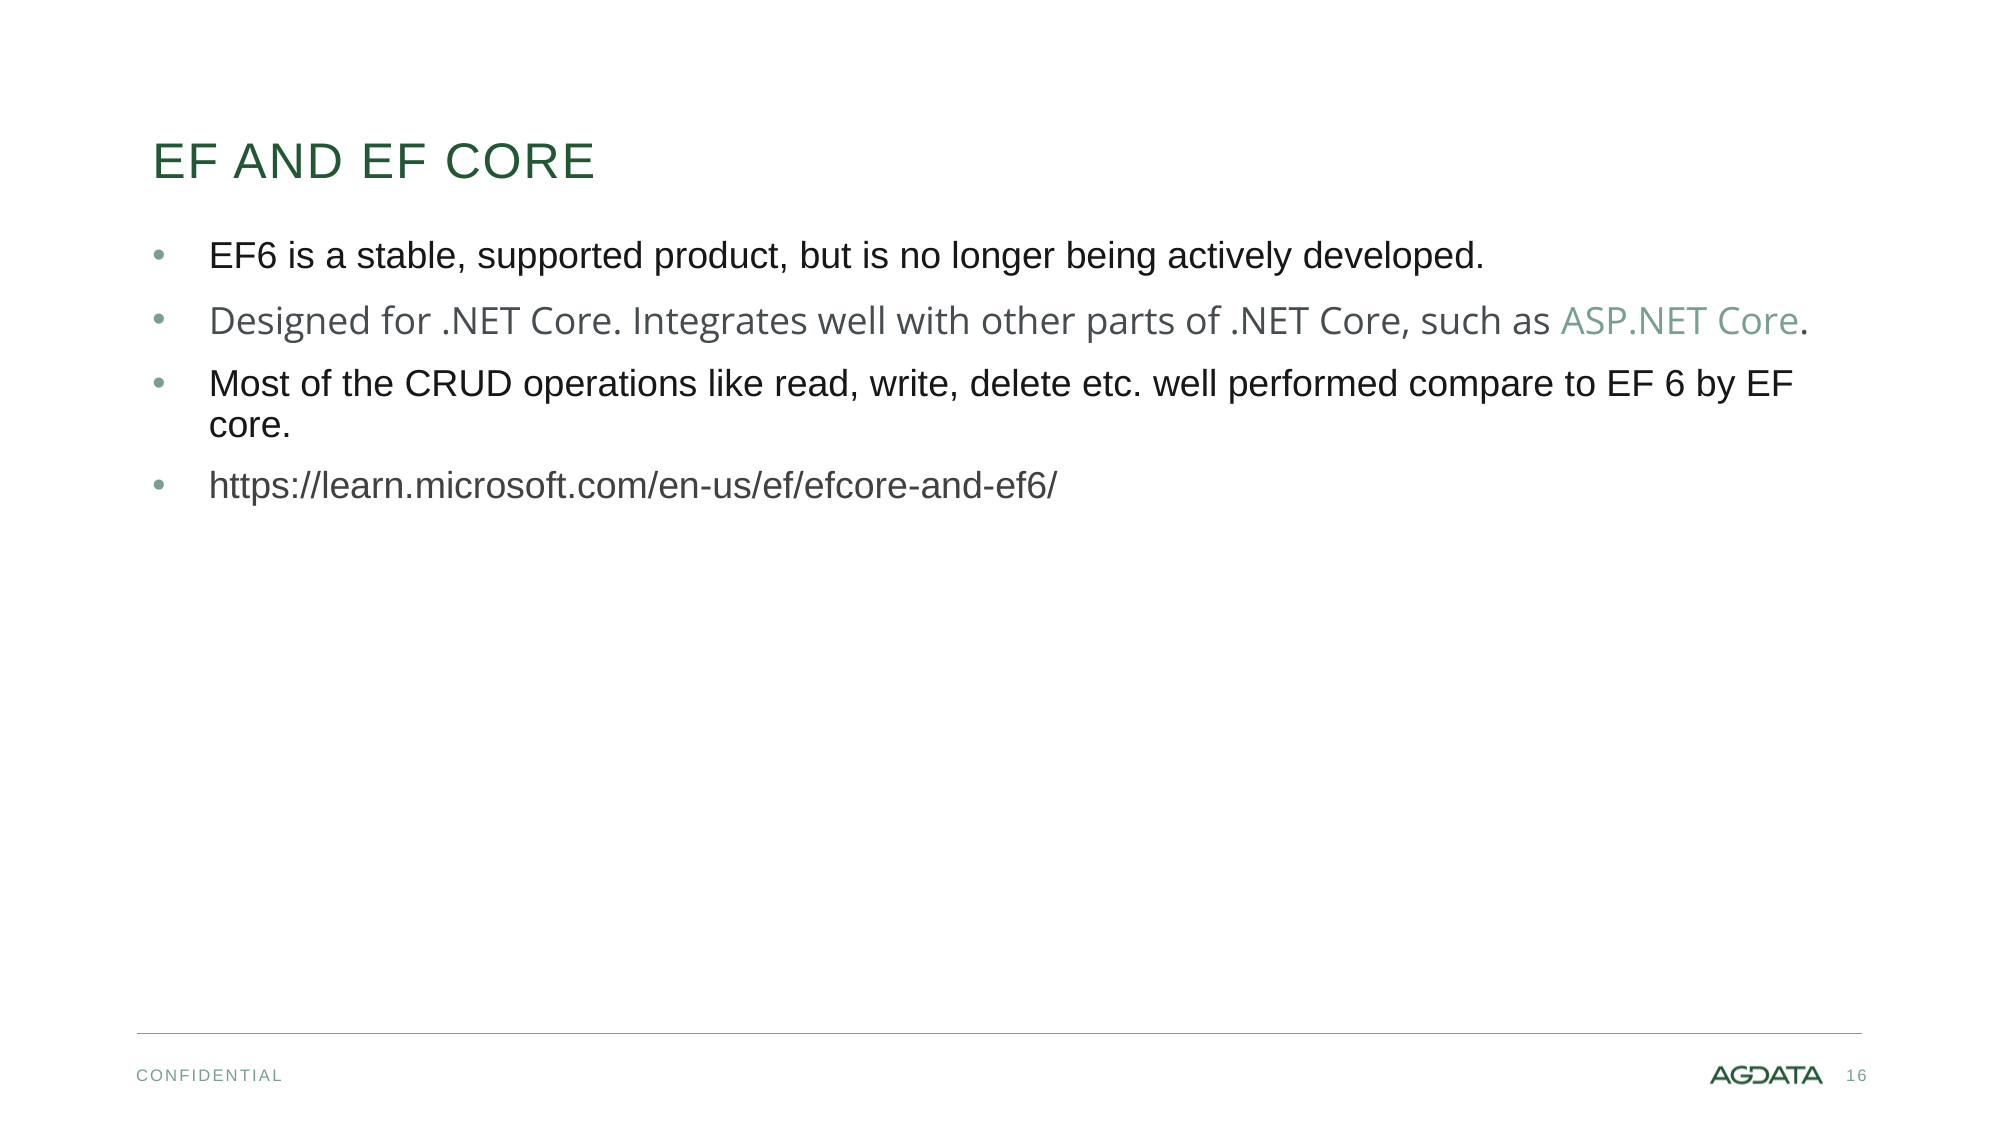

# EF and EF core
EF6 is a stable, supported product, but is no longer being actively developed.
Designed for .NET Core. Integrates well with other parts of .NET Core, such as ASP.NET Core.
Most of the CRUD operations like read, write, delete etc. well performed compare to EF 6 by EF core.
https://learn.microsoft.com/en-us/ef/efcore-and-ef6/